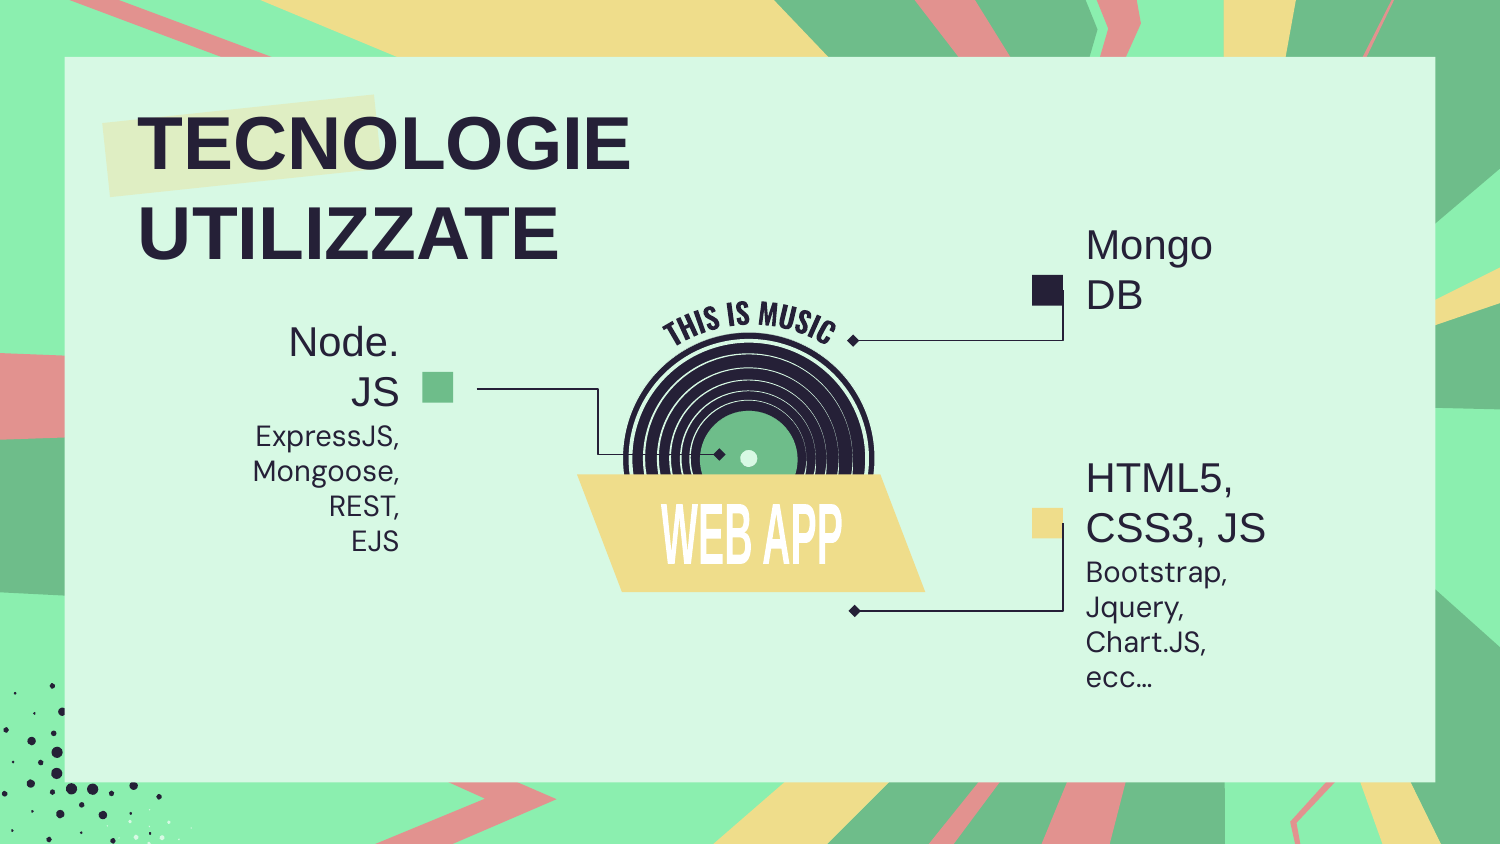

# TECNOLOGIE UTILIZZATE

MongoDB

Node.JS

ExpressJS, Mongoose,
REST,
EJS
HTML5, CSS3, JS
WEB APP

Bootstrap, Jquery, Chart.JS,
ecc…